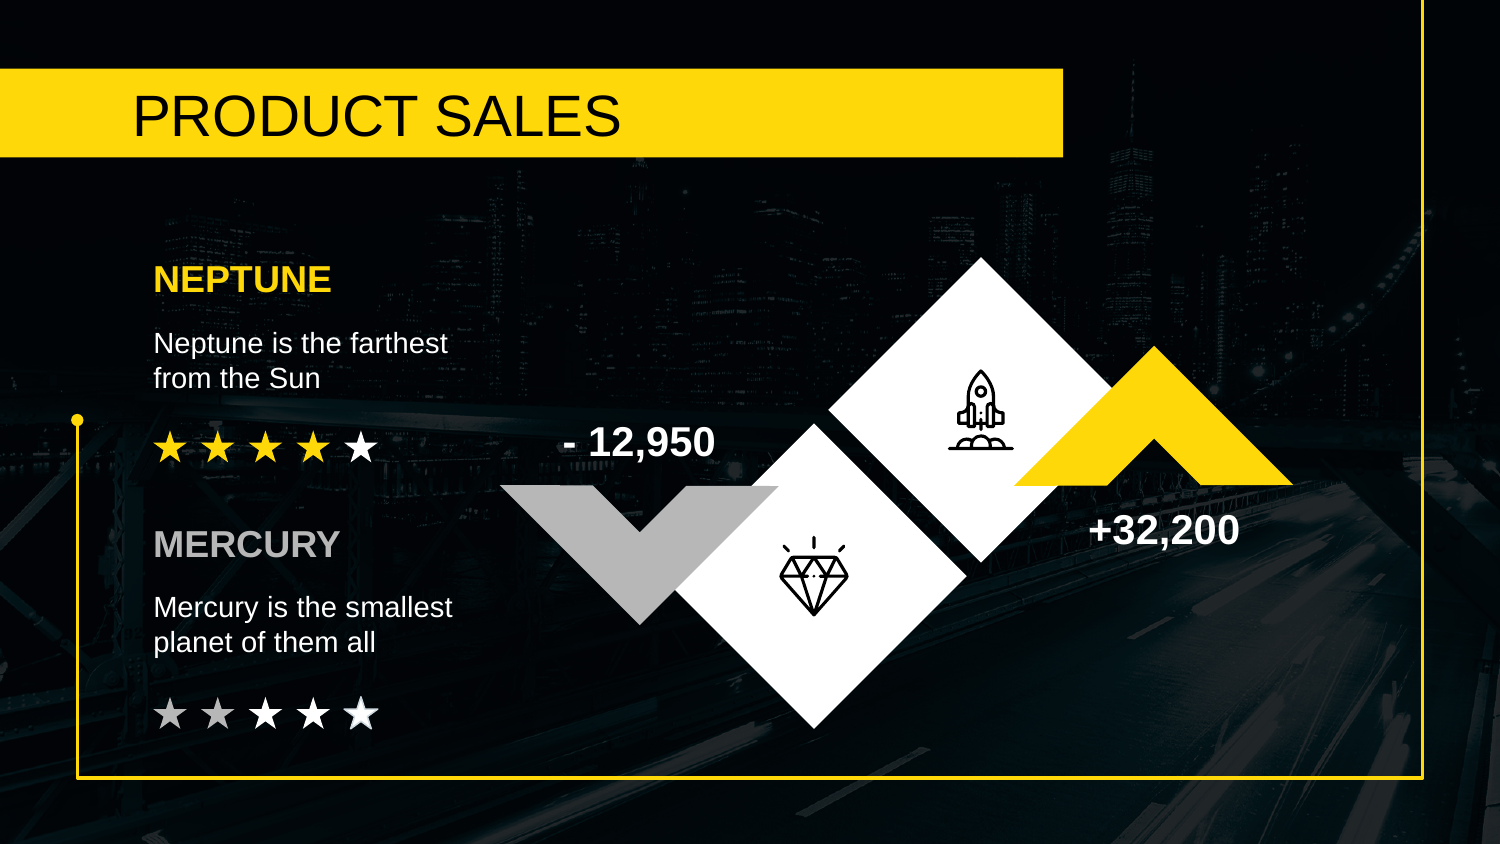

# PRODUCT SALES
NEPTUNE

Neptune is the farthest from the Sun

- 12,950

+32,200
MERCURY
Mercury is the smallest planet of them all